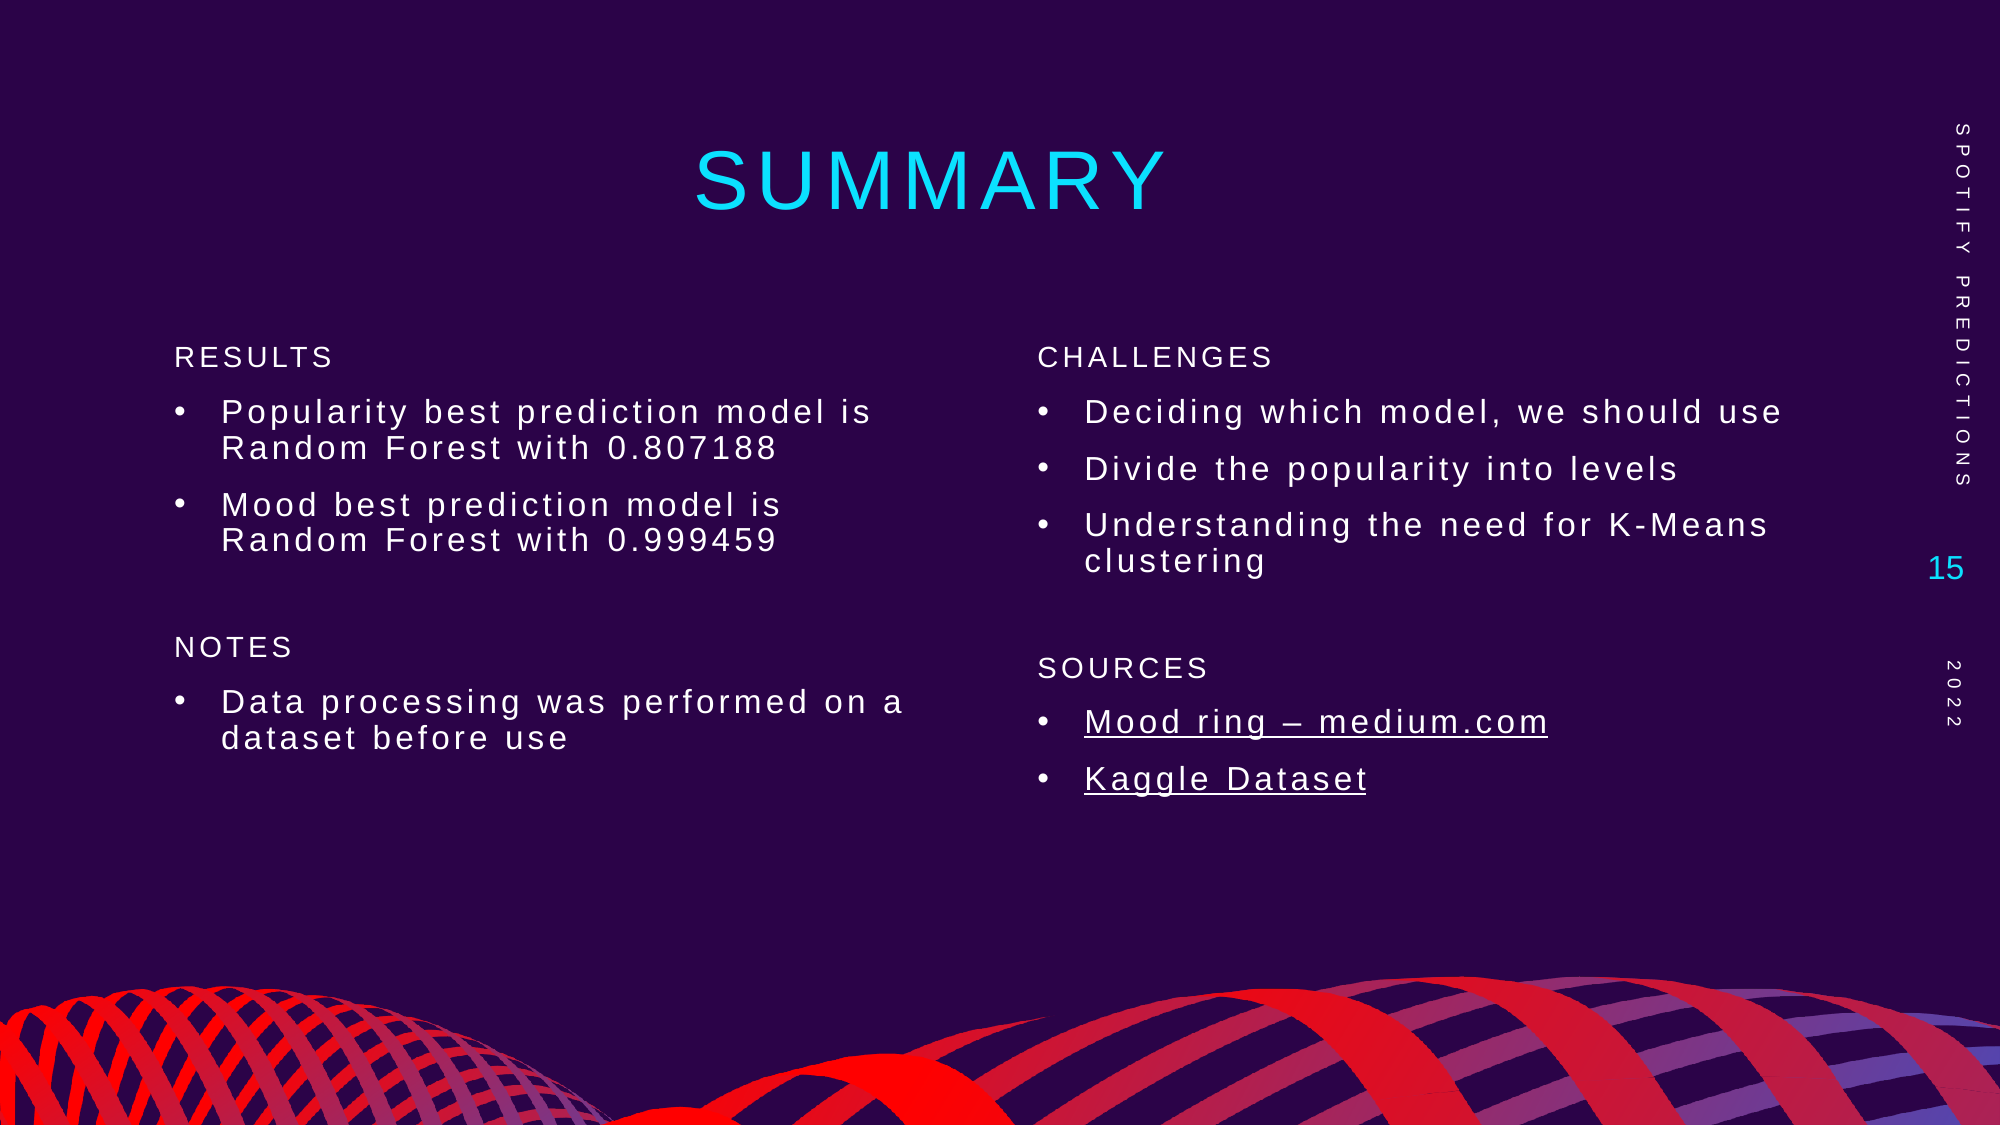

Summary
Spotify predictions
RESULTS
Popularity best prediction model is Random Forest with 0.807188
Mood best prediction model is Random Forest with 0.999459

NOTES
Data processing was performed on a dataset before use

CHALLENGES
Deciding which model, we should use
Divide the popularity into levels
Understanding the need for K-Means clustering

SOURCES
Mood ring – medium.com
Kaggle Dataset

15
2022